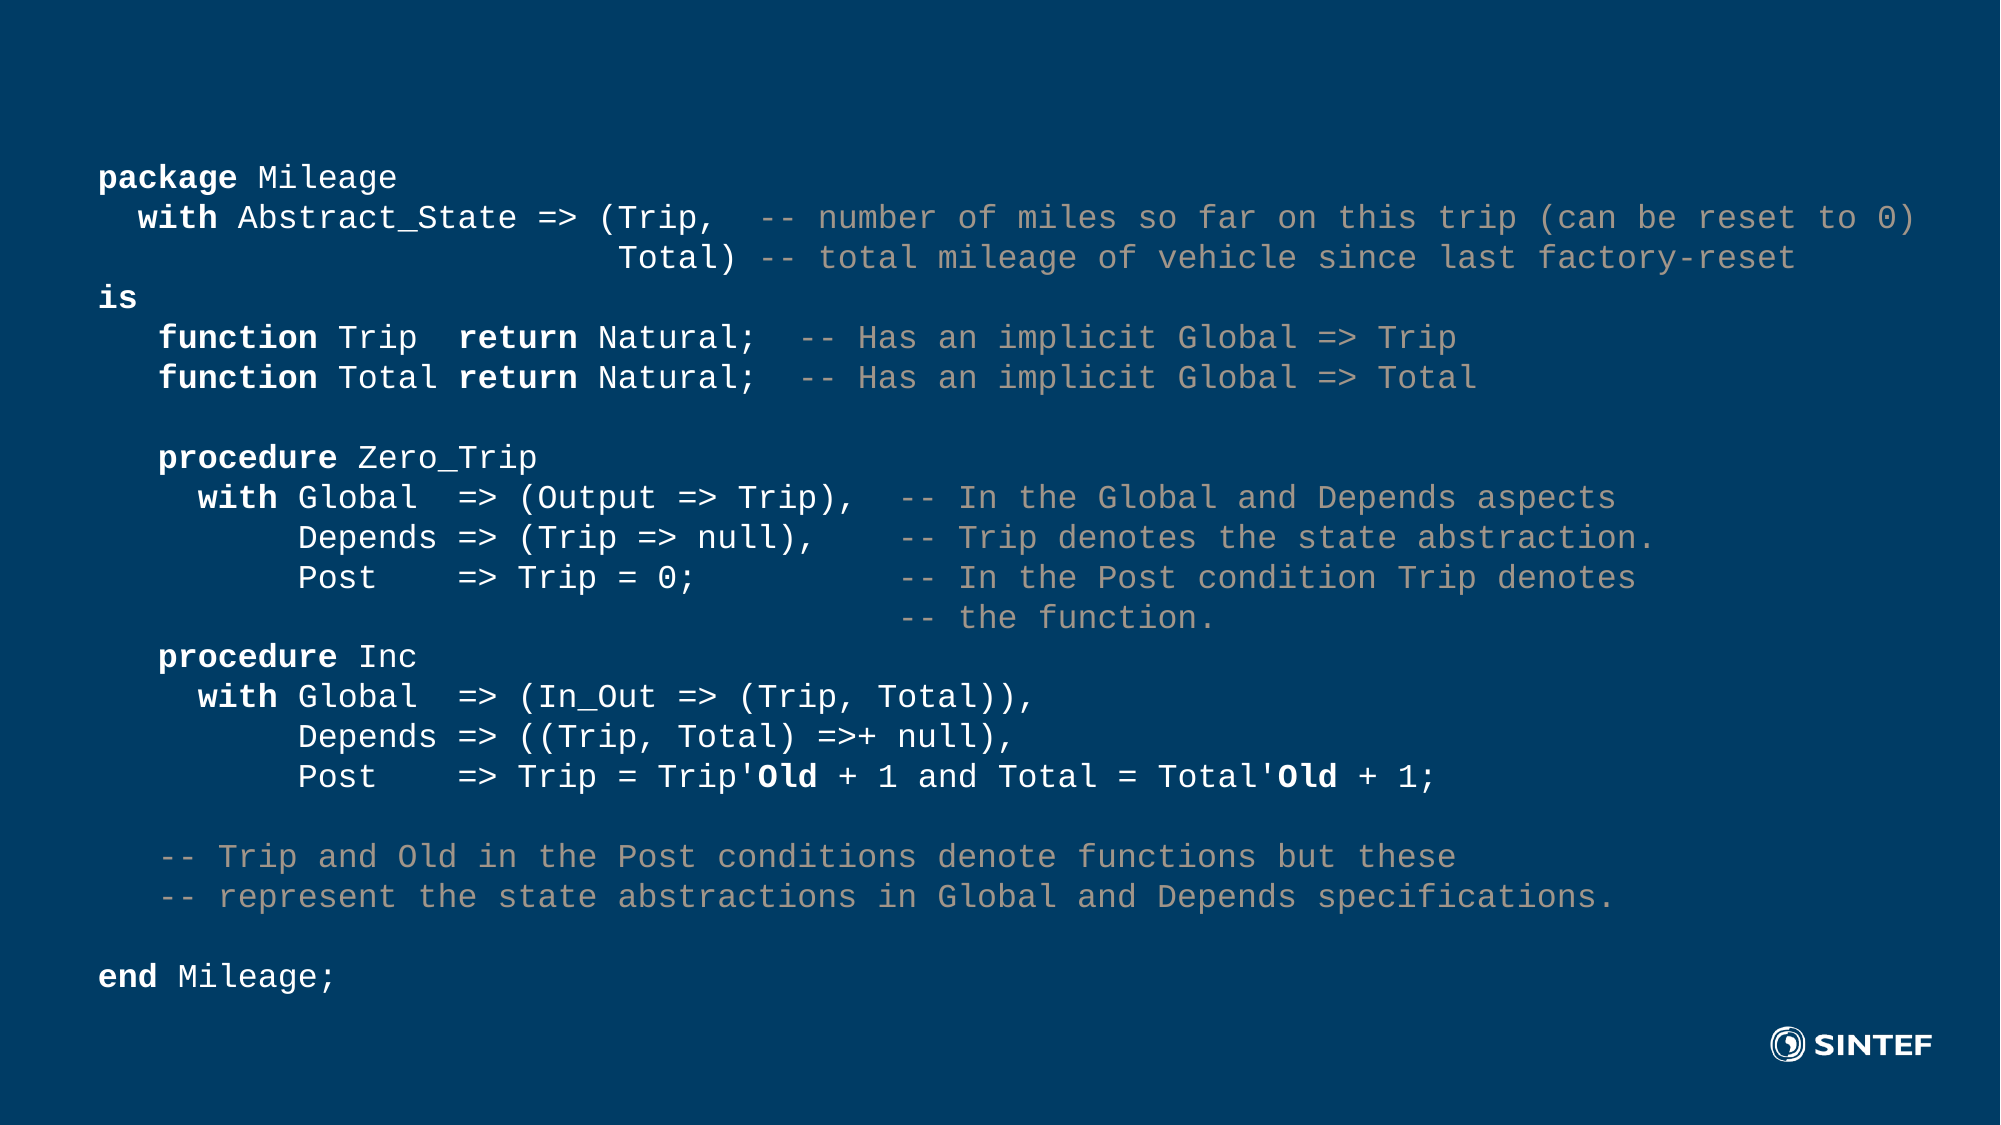

package Mileage
  with Abstract_State => (Trip,  -- number of miles so far on this trip (can be reset to 0)
                          Total) -- total mileage of vehicle since last factory-reset
is
   function Trip  return Natural;  -- Has an implicit Global => Trip
   function Total return Natural;  -- Has an implicit Global => Total

   procedure Zero_Trip
     with Global  => (Output => Trip),  -- In the Global and Depends aspects
          Depends => (Trip => null),    -- Trip denotes the state abstraction.
          Post    => Trip = 0;          -- In the Post condition Trip denotes
                                        -- the function.
   procedure Inc
     with Global  => (In_Out => (Trip, Total)),
          Depends => ((Trip, Total) =>+ null),
          Post    => Trip = Trip'Old + 1 and Total = Total'Old + 1;

   -- Trip and Old in the Post conditions denote functions but these
   -- represent the state abstractions in Global and Depends specifications.

end Mileage;